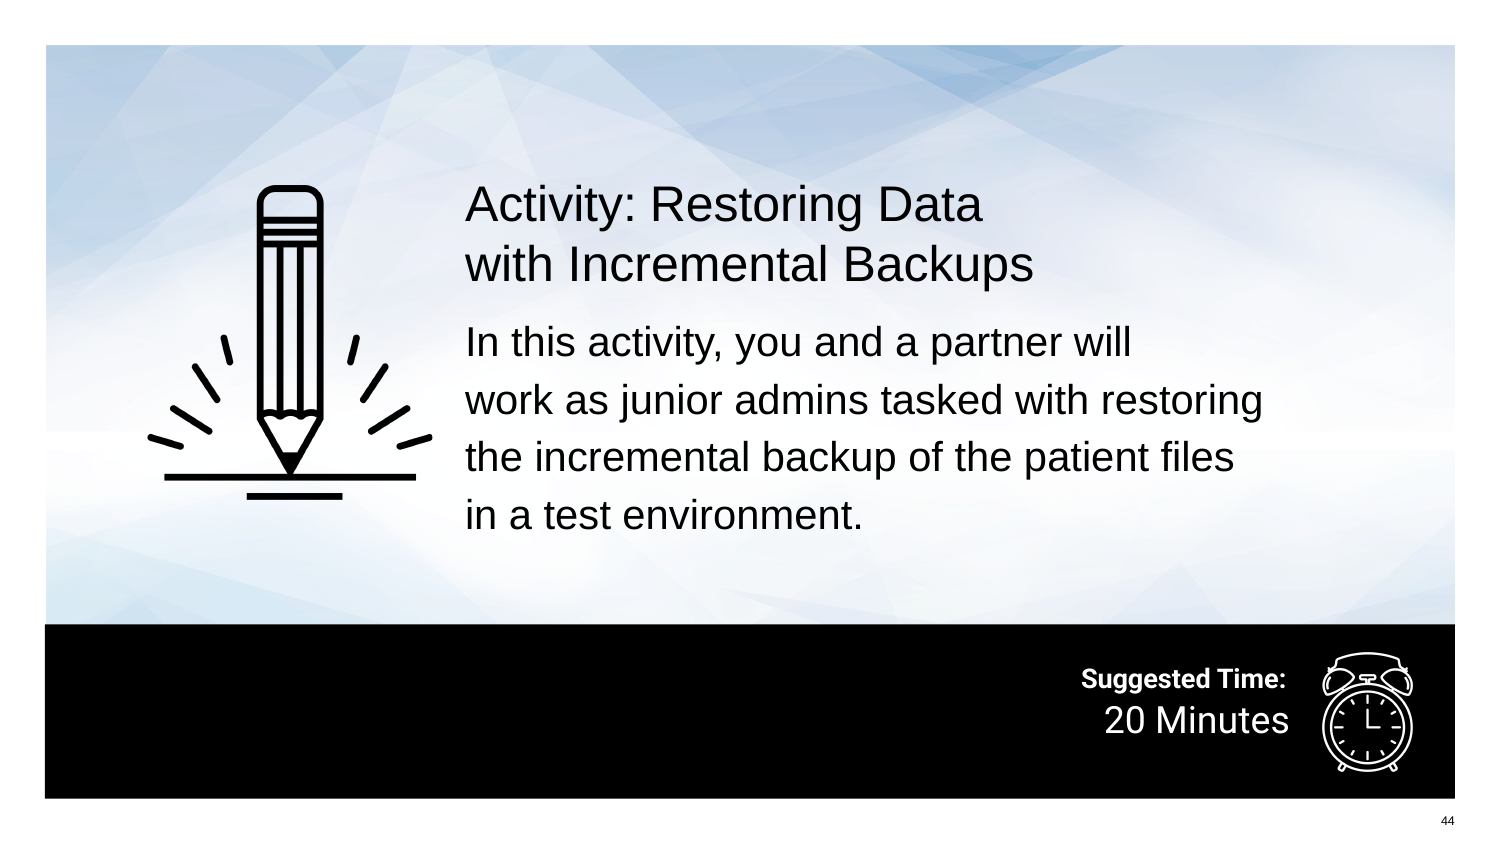

Activity: Restoring Data
with Incremental Backups
In this activity, you and a partner will
work as junior admins tasked with restoring
the incremental backup of the patient files
in a test environment.
# 20 Minutes
44